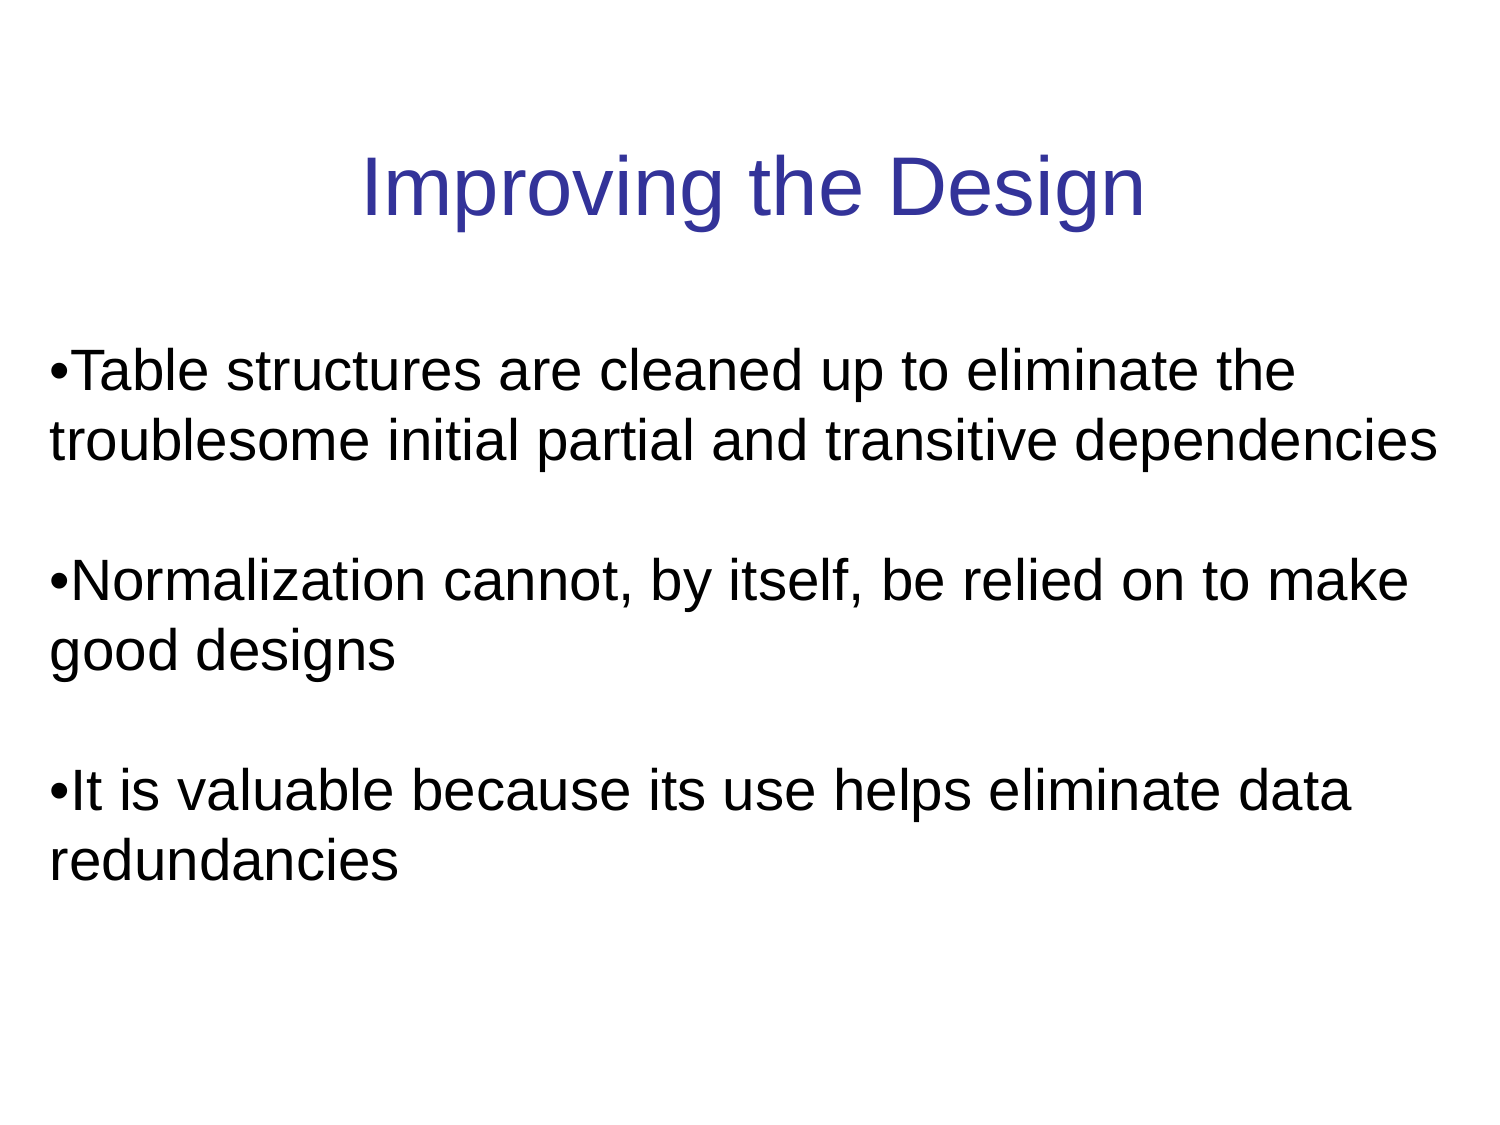

Improving the Design

•Table structures are cleaned up to eliminate the troublesome initial partial and transitive dependencies

•Normalization cannot, by itself, be relied on to make good designs

•It is valuable because its use helps eliminate data redundancies